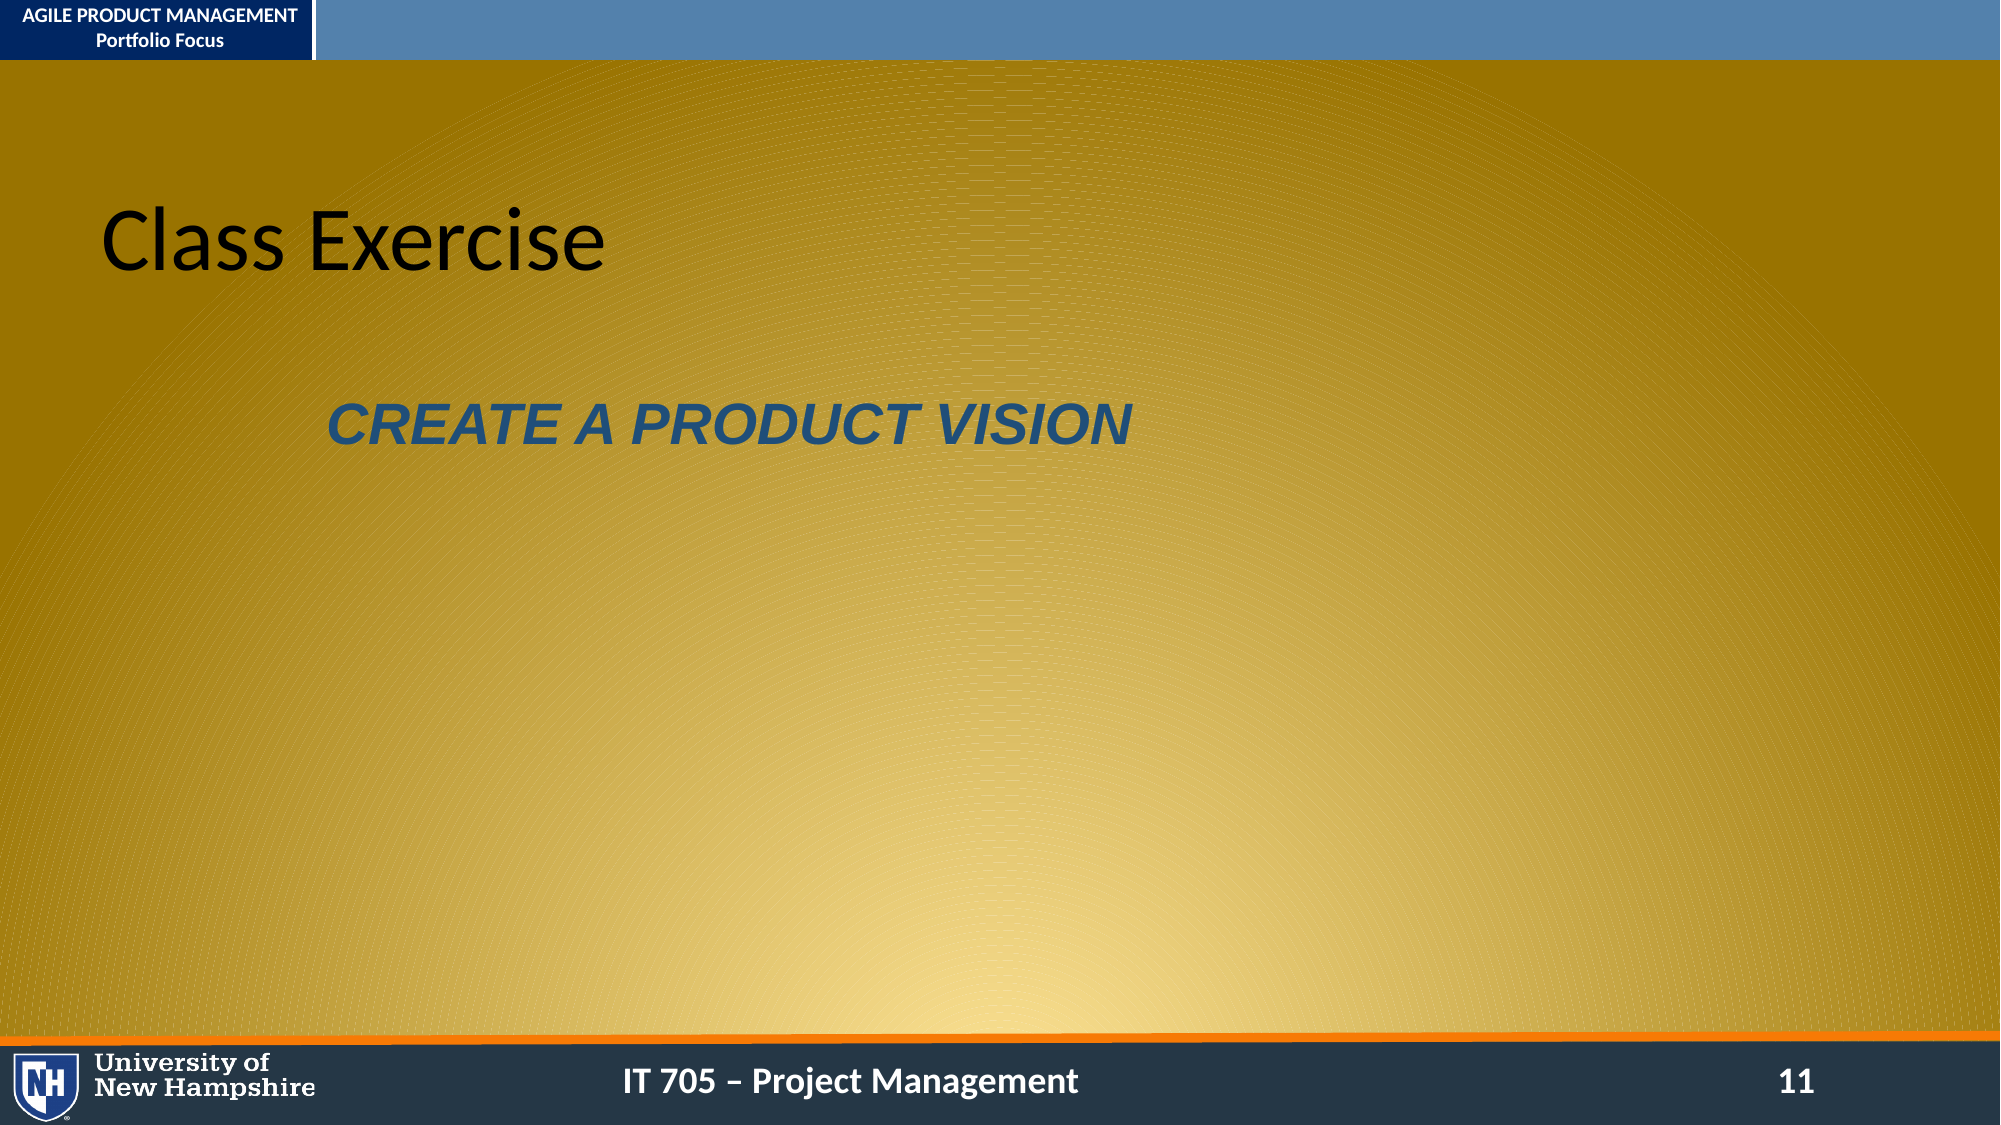

# Class Exercise
CREATE A PRODUCT VISION